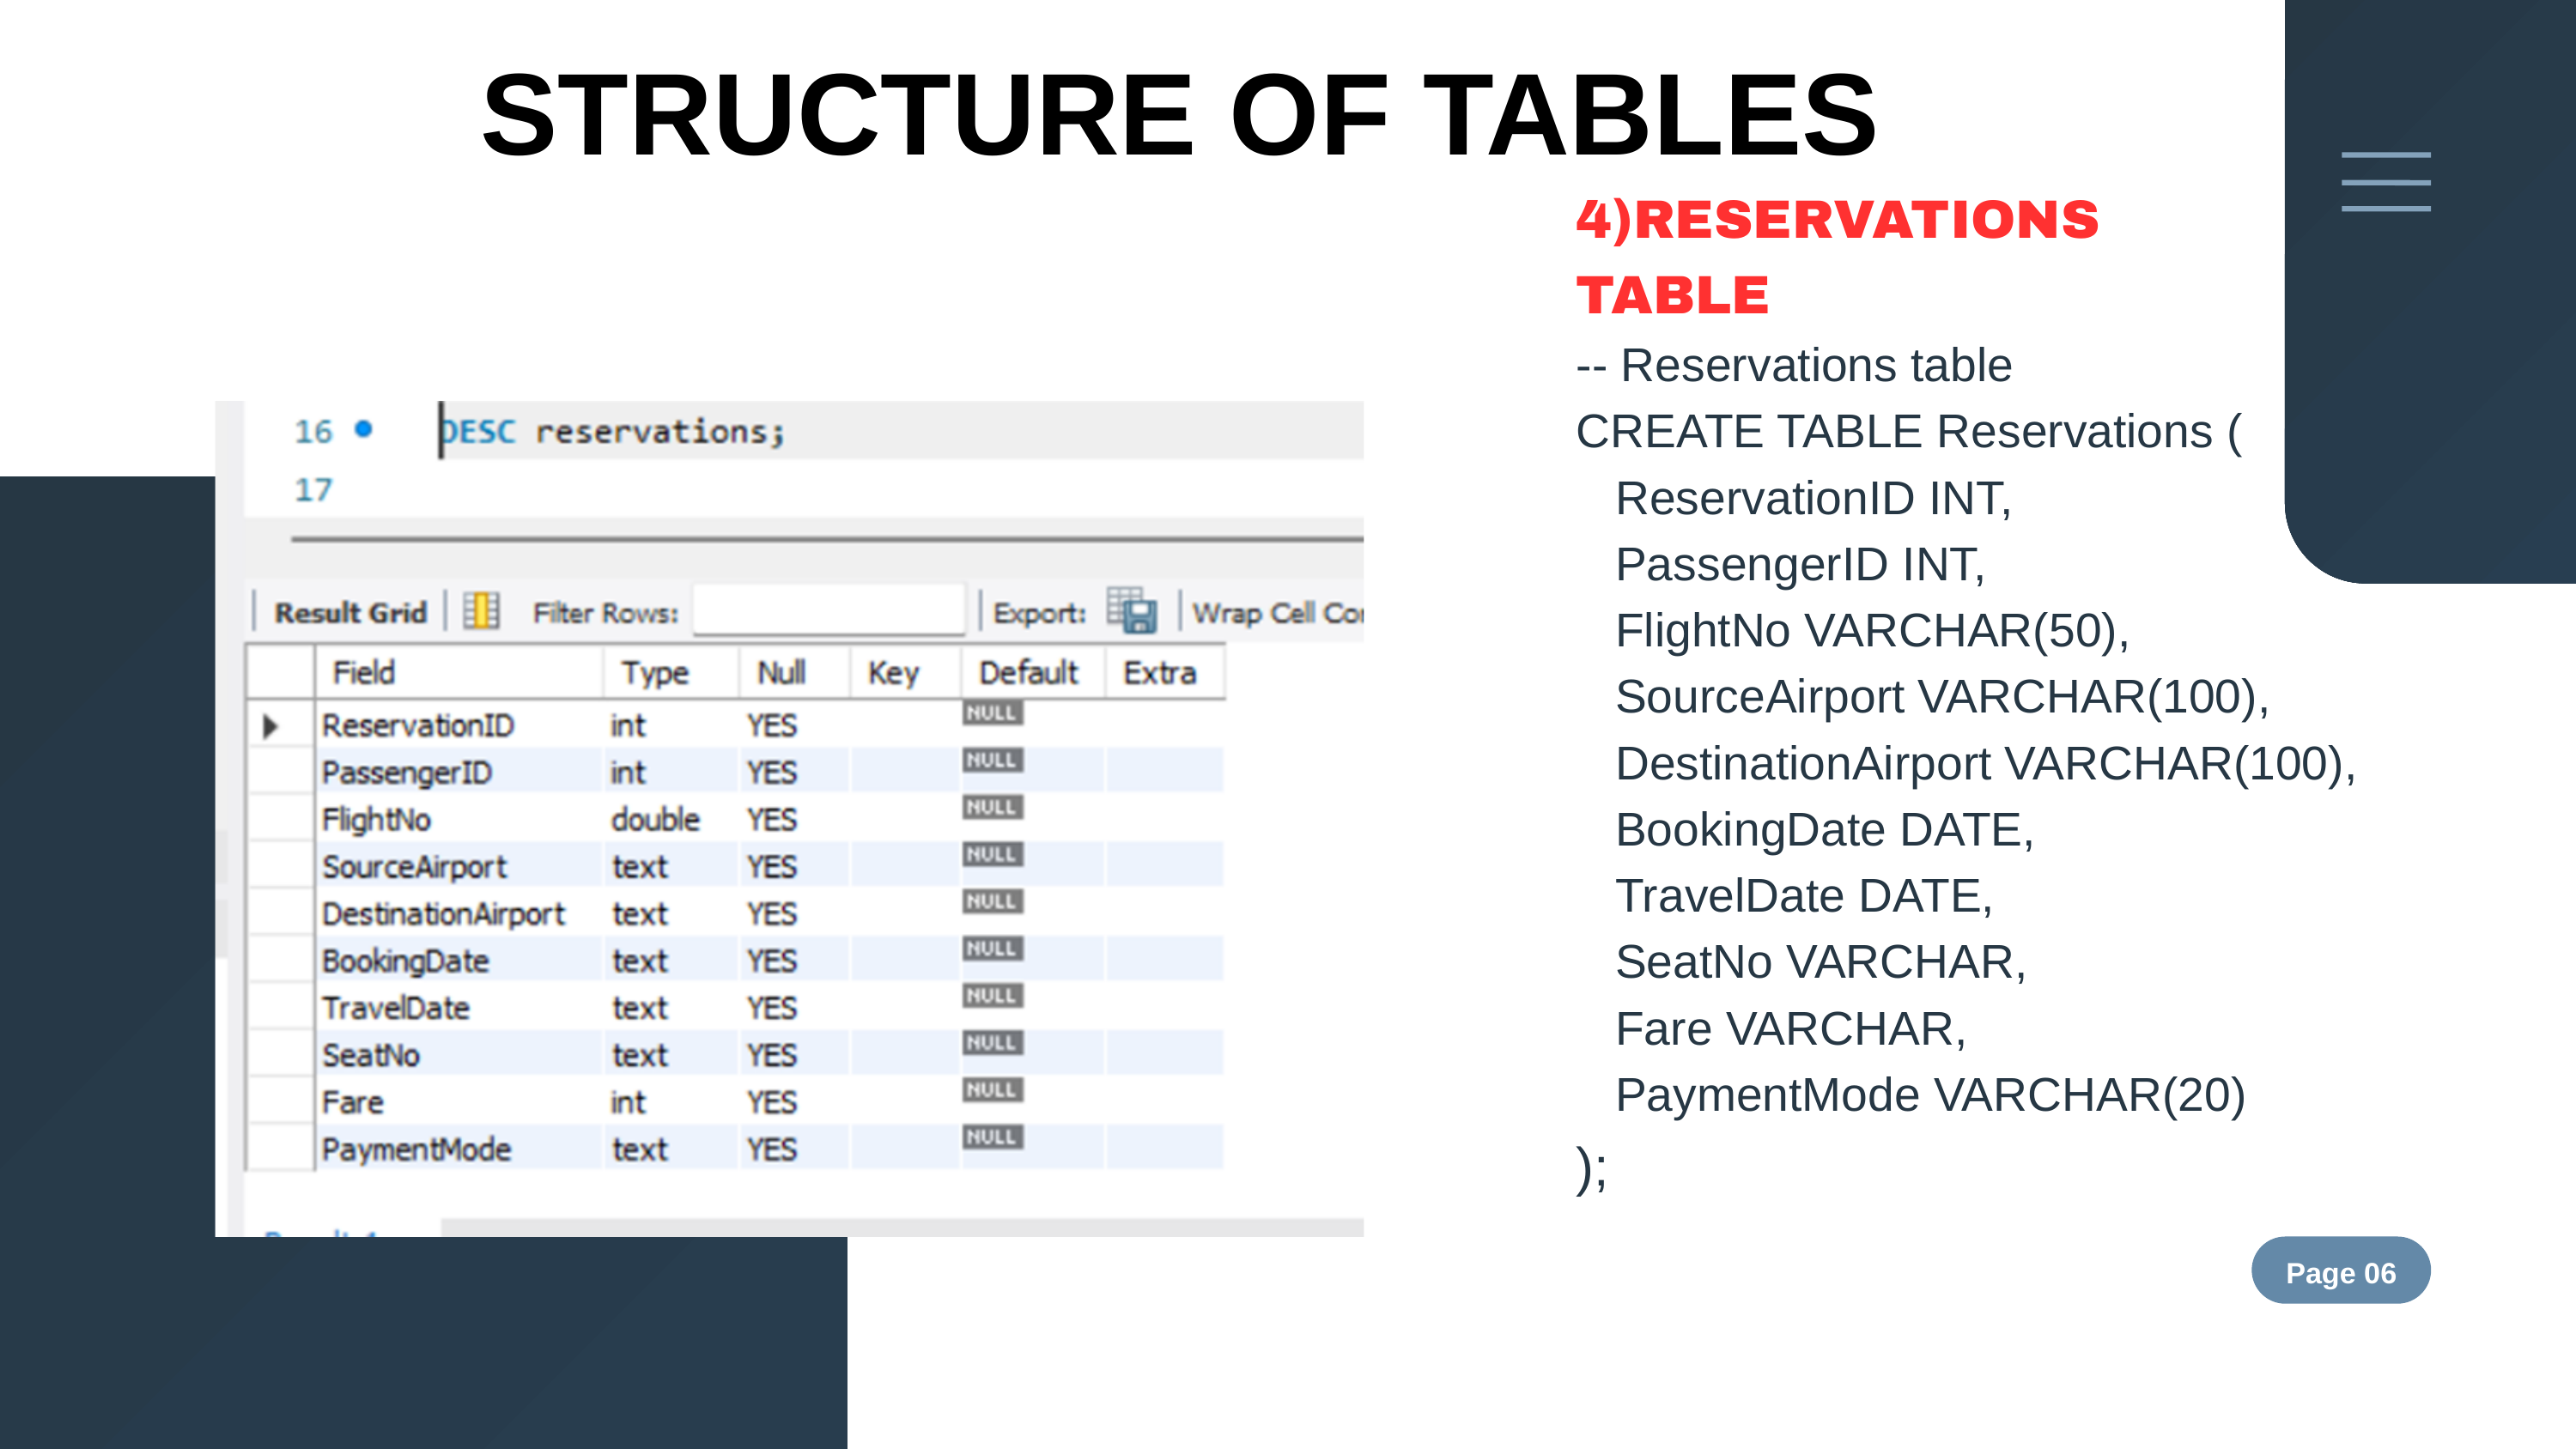

STRUCTURE OF TABLES

4)RESERVATIONS
TABLE
-- Reservations table
CREATE TABLE Reservations (
   ReservationID INT,
   PassengerID INT,
   FlightNo VARCHAR(50),
   SourceAirport VARCHAR(100),
   DestinationAirport VARCHAR(100),
   BookingDate DATE,
   TravelDate DATE,
   SeatNo VARCHAR,
   Fare VARCHAR,
   PaymentMode VARCHAR(20)
);

Page 06